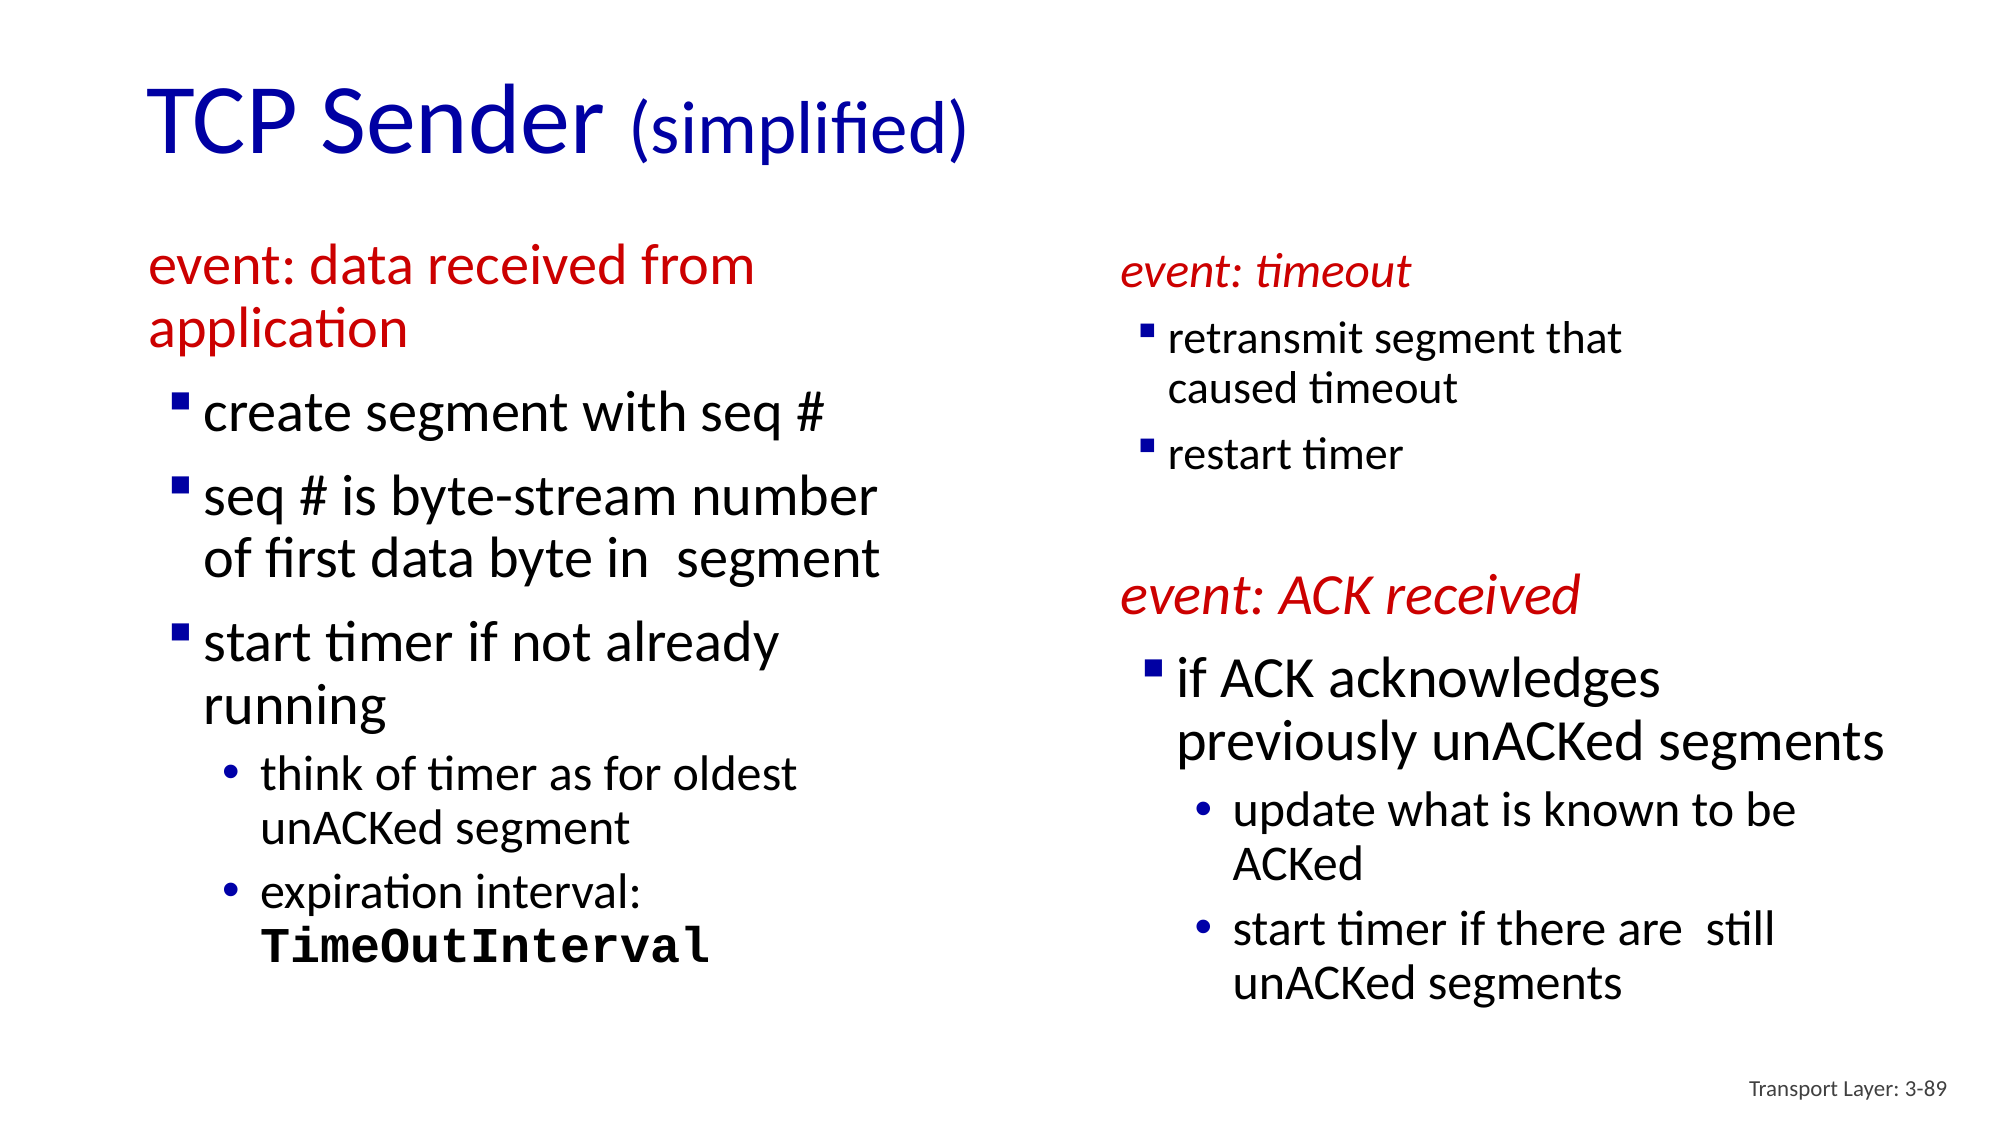

# TCP Sender (simplified)
event: data received from application
create segment with seq #
seq # is byte-stream number of first data byte in  segment
start timer if not already running
think of timer as for oldest unACKed segment
expiration interval: TimeOutInterval
event: timeout
retransmit segment that caused timeout
restart timer

event: ACK received
if ACK acknowledges previously unACKed segments
update what is known to be ACKed
start timer if there are  still unACKed segments

Transport Layer: 3-89